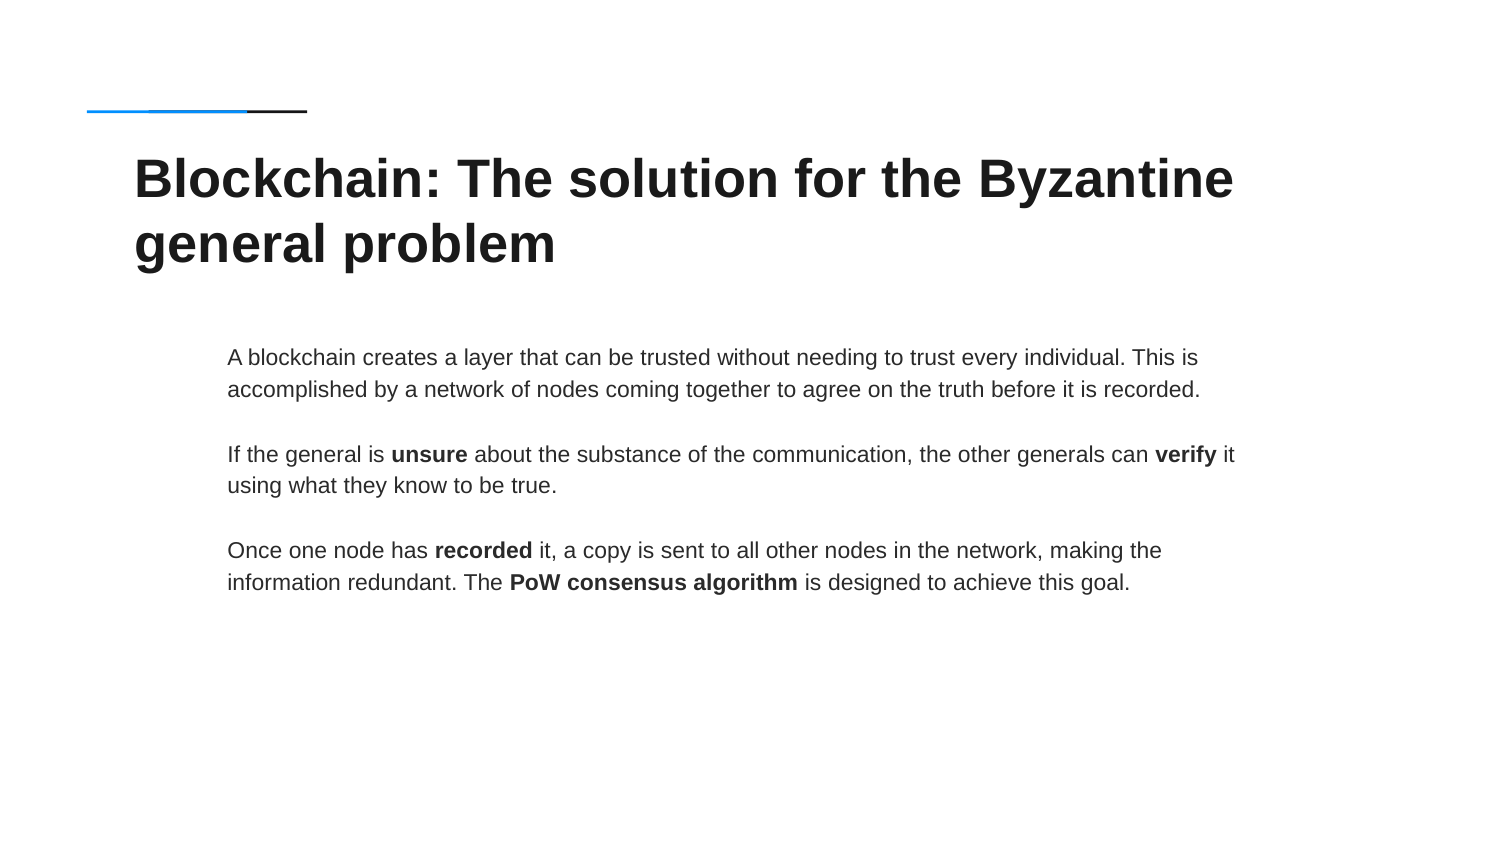

Blockchain: The solution for the Byzantine general problem
A blockchain creates a layer that can be trusted without needing to trust every individual. This is accomplished by a network of nodes coming together to agree on the truth before it is recorded.
If the general is unsure about the substance of the communication, the other generals can verify it using what they know to be true.
Once one node has recorded it, a copy is sent to all other nodes in the network, making the information redundant. The PoW consensus algorithm is designed to achieve this goal.